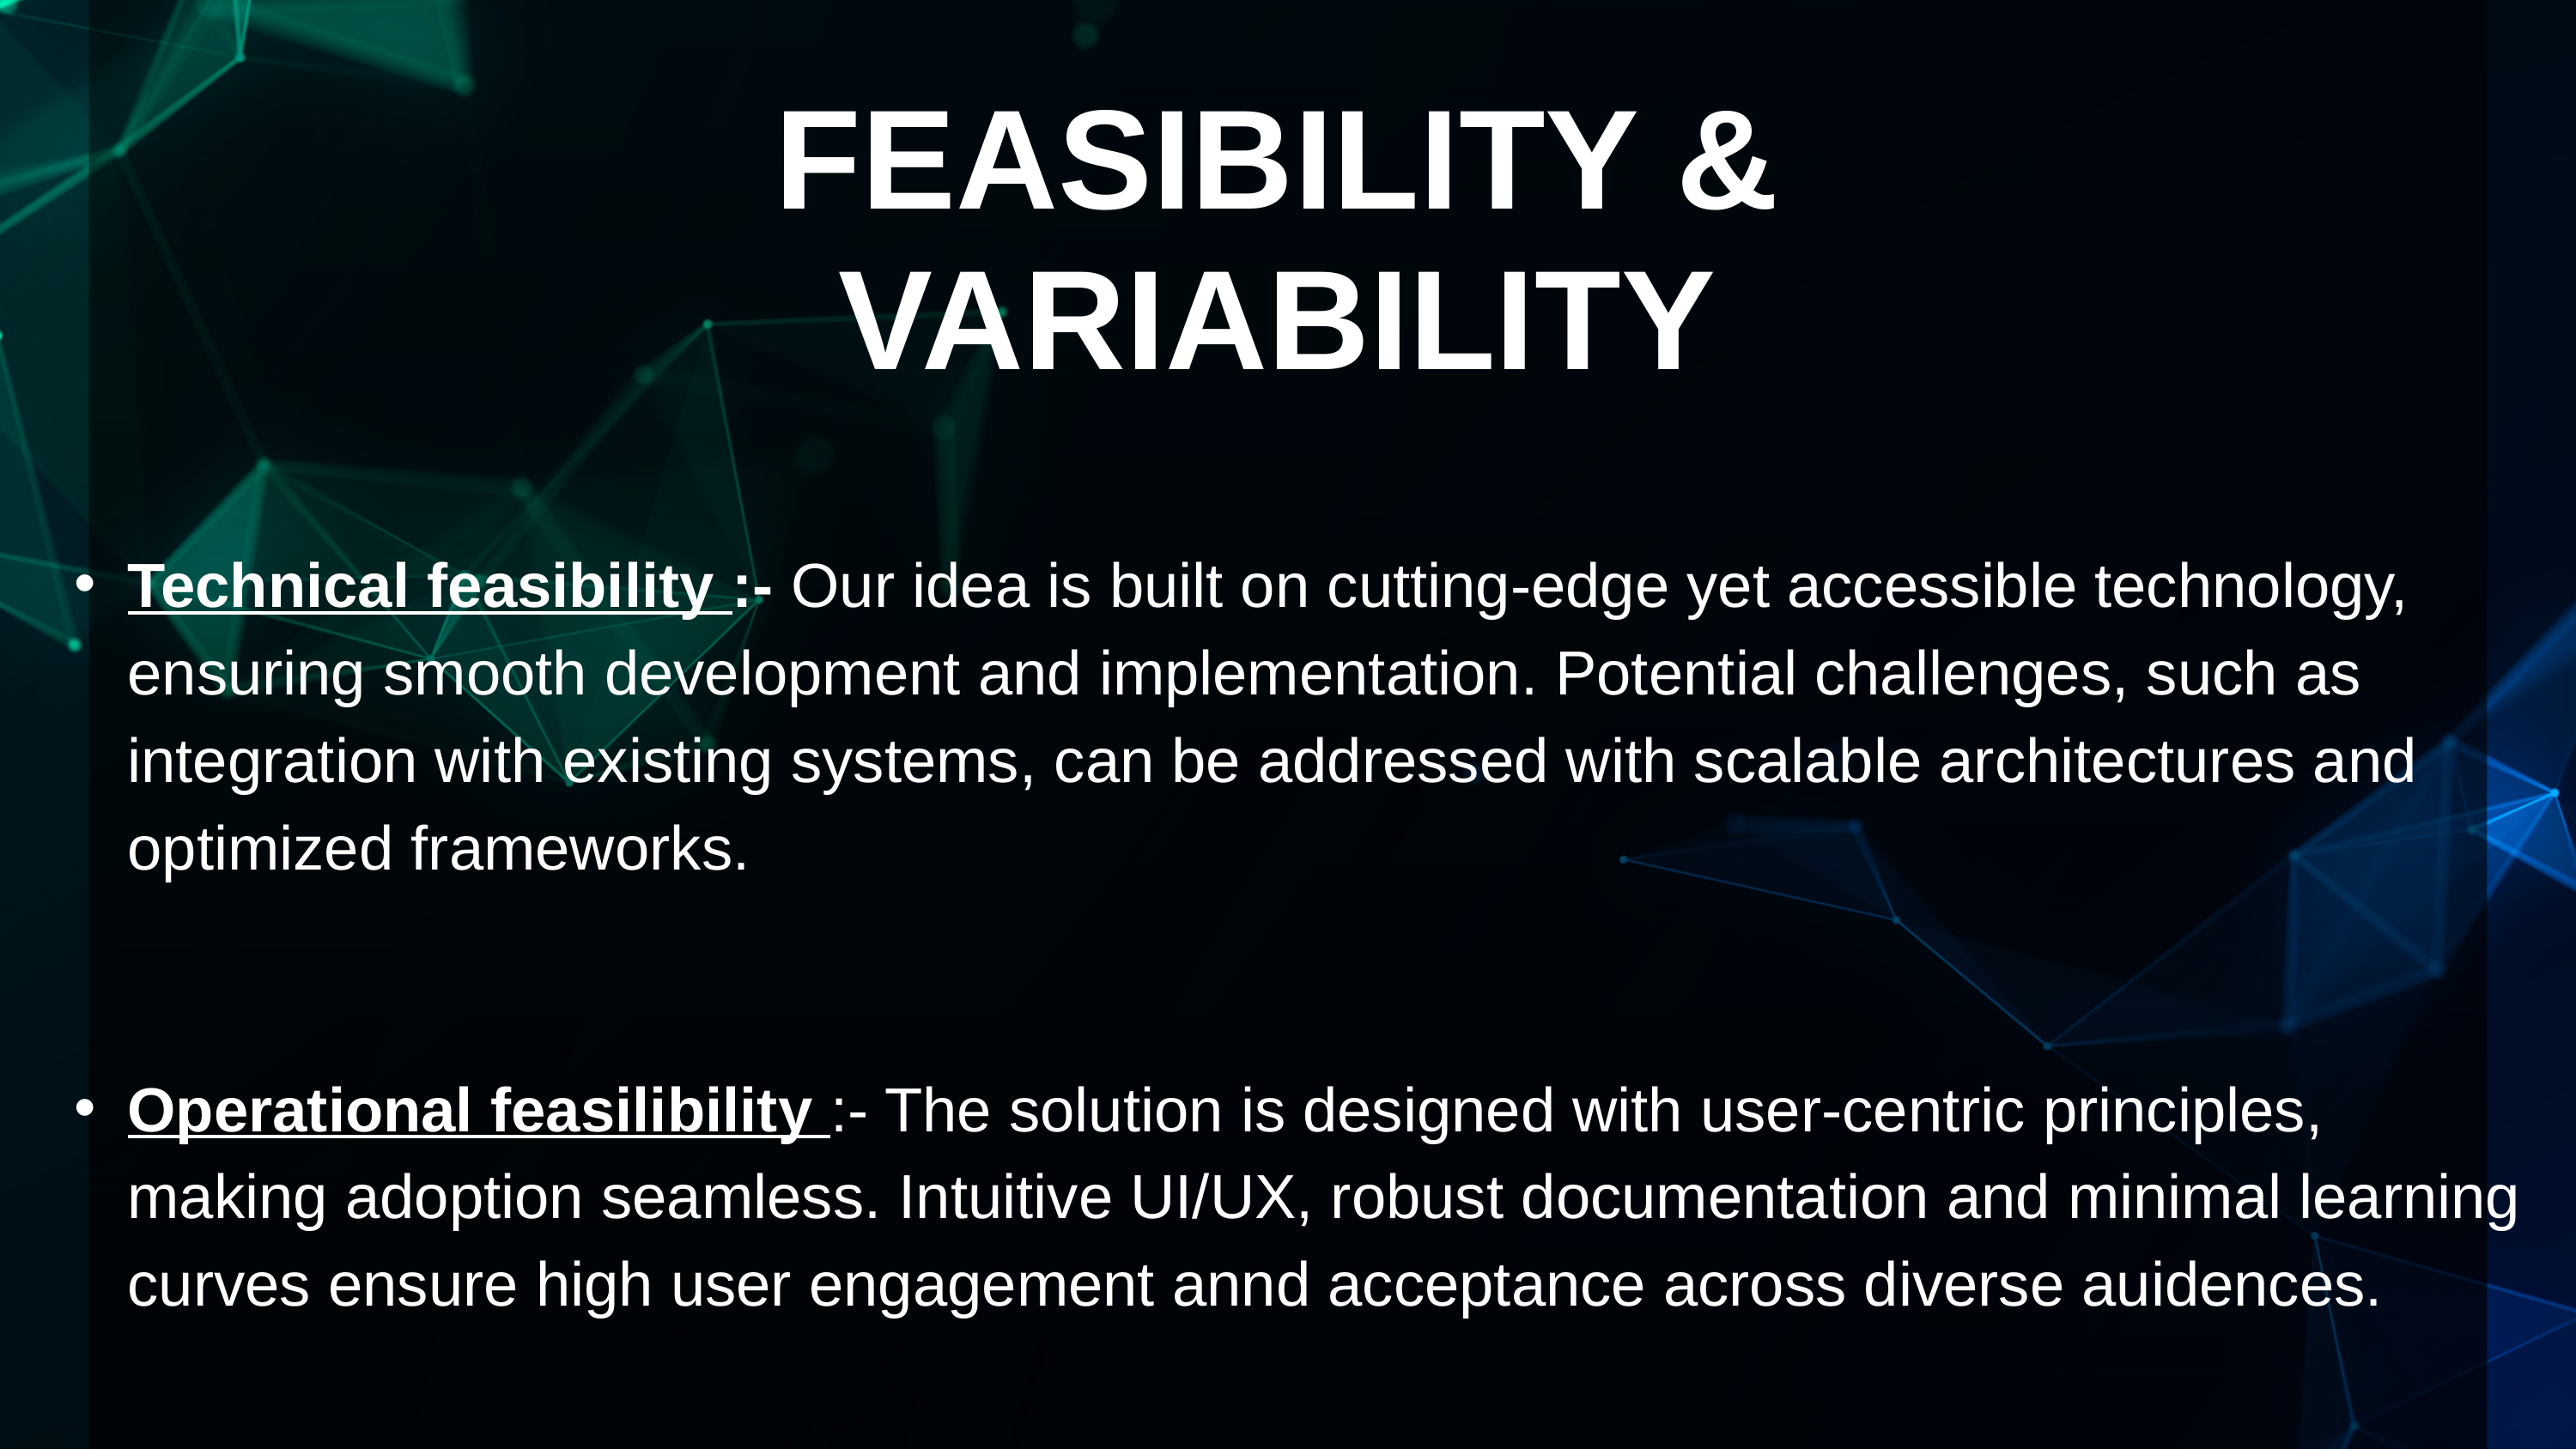

FEASIBILITY & VARIABILITY
Technical feasibility :- Our idea is built on cutting-edge yet accessible technology, ensuring smooth development and implementation. Potential challenges, such as integration with existing systems, can be addressed with scalable architectures and optimized frameworks.

Operational feasilibility :- The solution is designed with user-centric principles, making adoption seamless. Intuitive UI/UX, robust documentation and minimal learning curves ensure high user engagement annd acceptance across diverse auidences.